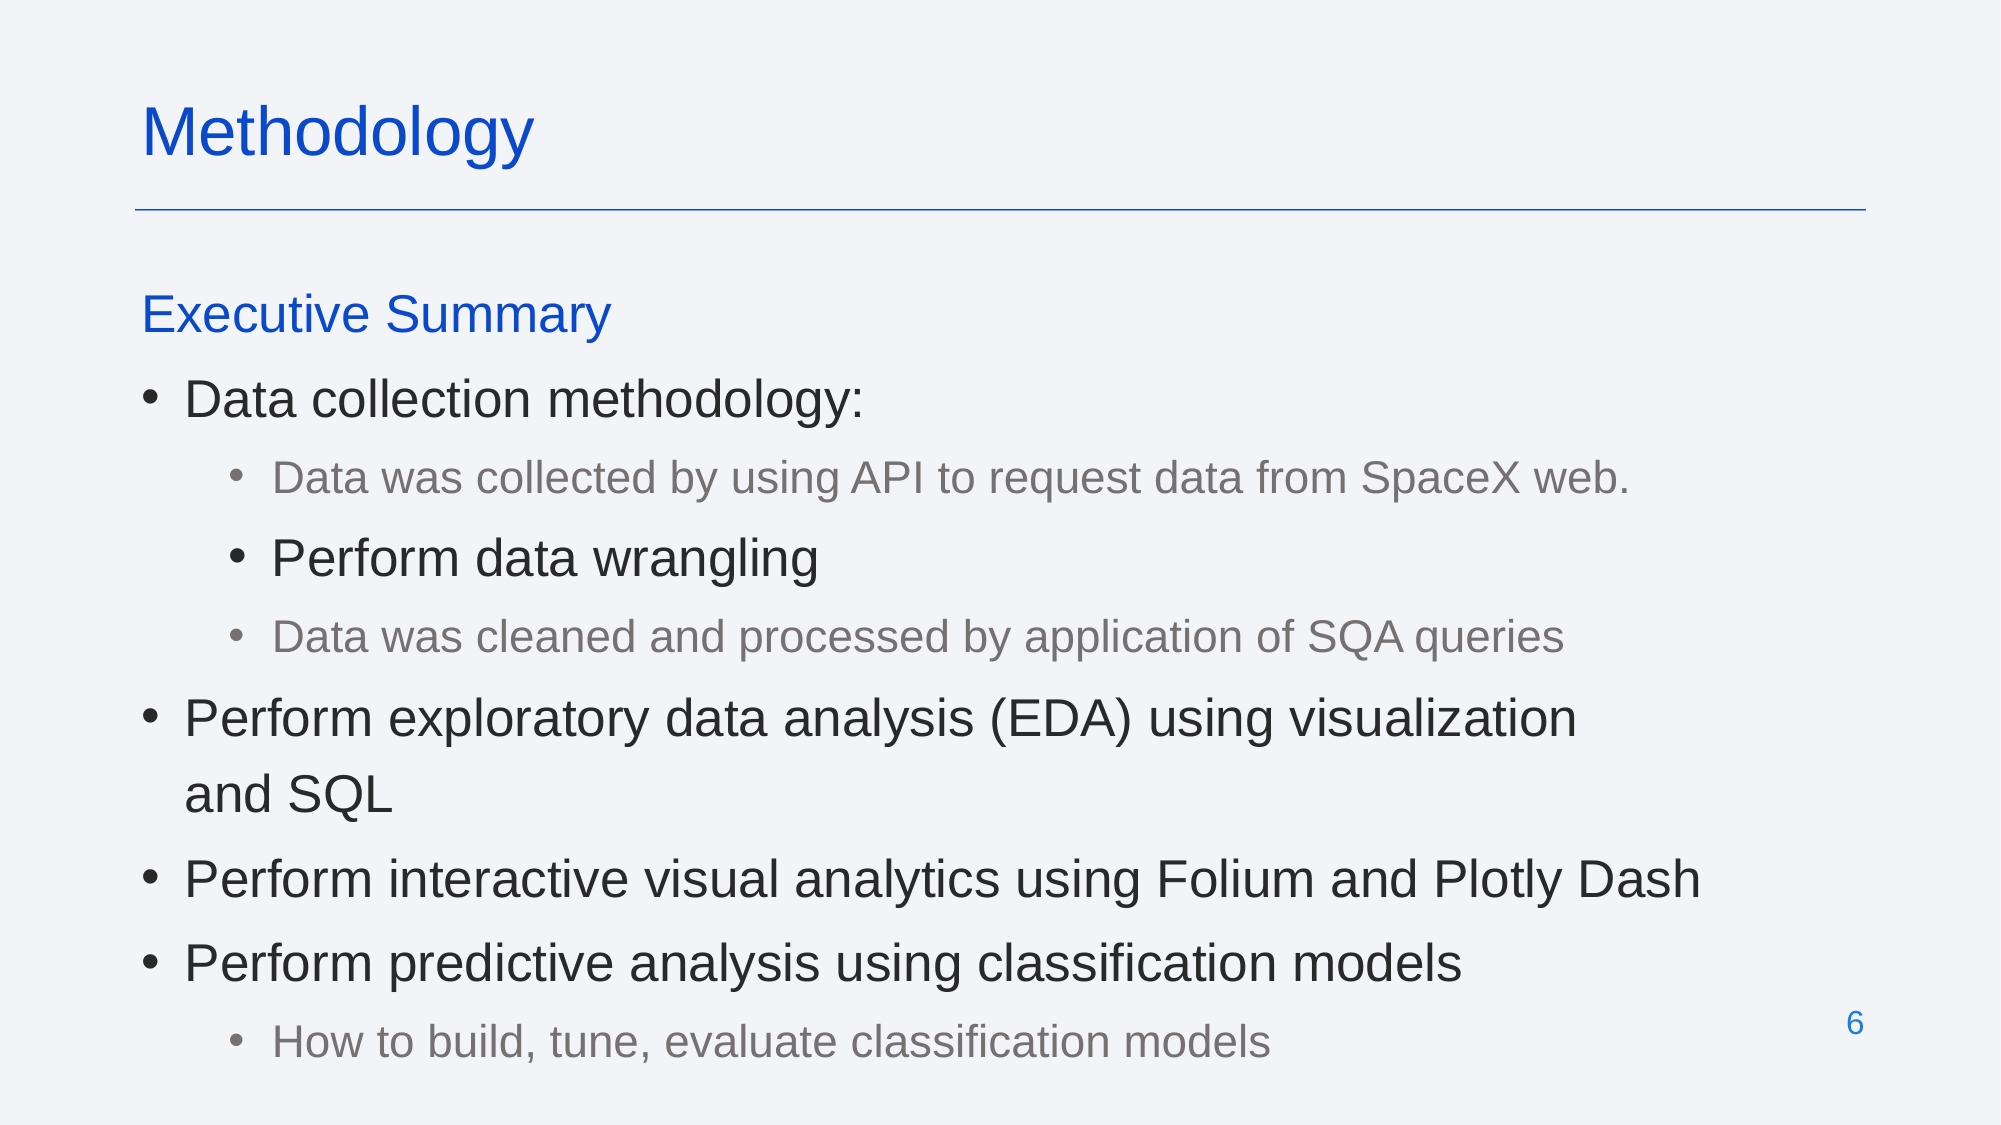

Methodology
Executive Summary
Data collection methodology:
Data was collected by using API to request data from SpaceX web.
Perform data wrangling
Data was cleaned and processed by application of SQA queries
Perform exploratory data analysis (EDA) using visualization and SQL
Perform interactive visual analytics using Folium and Plotly Dash
Perform predictive analysis using classification models
How to build, tune, evaluate classification models

6